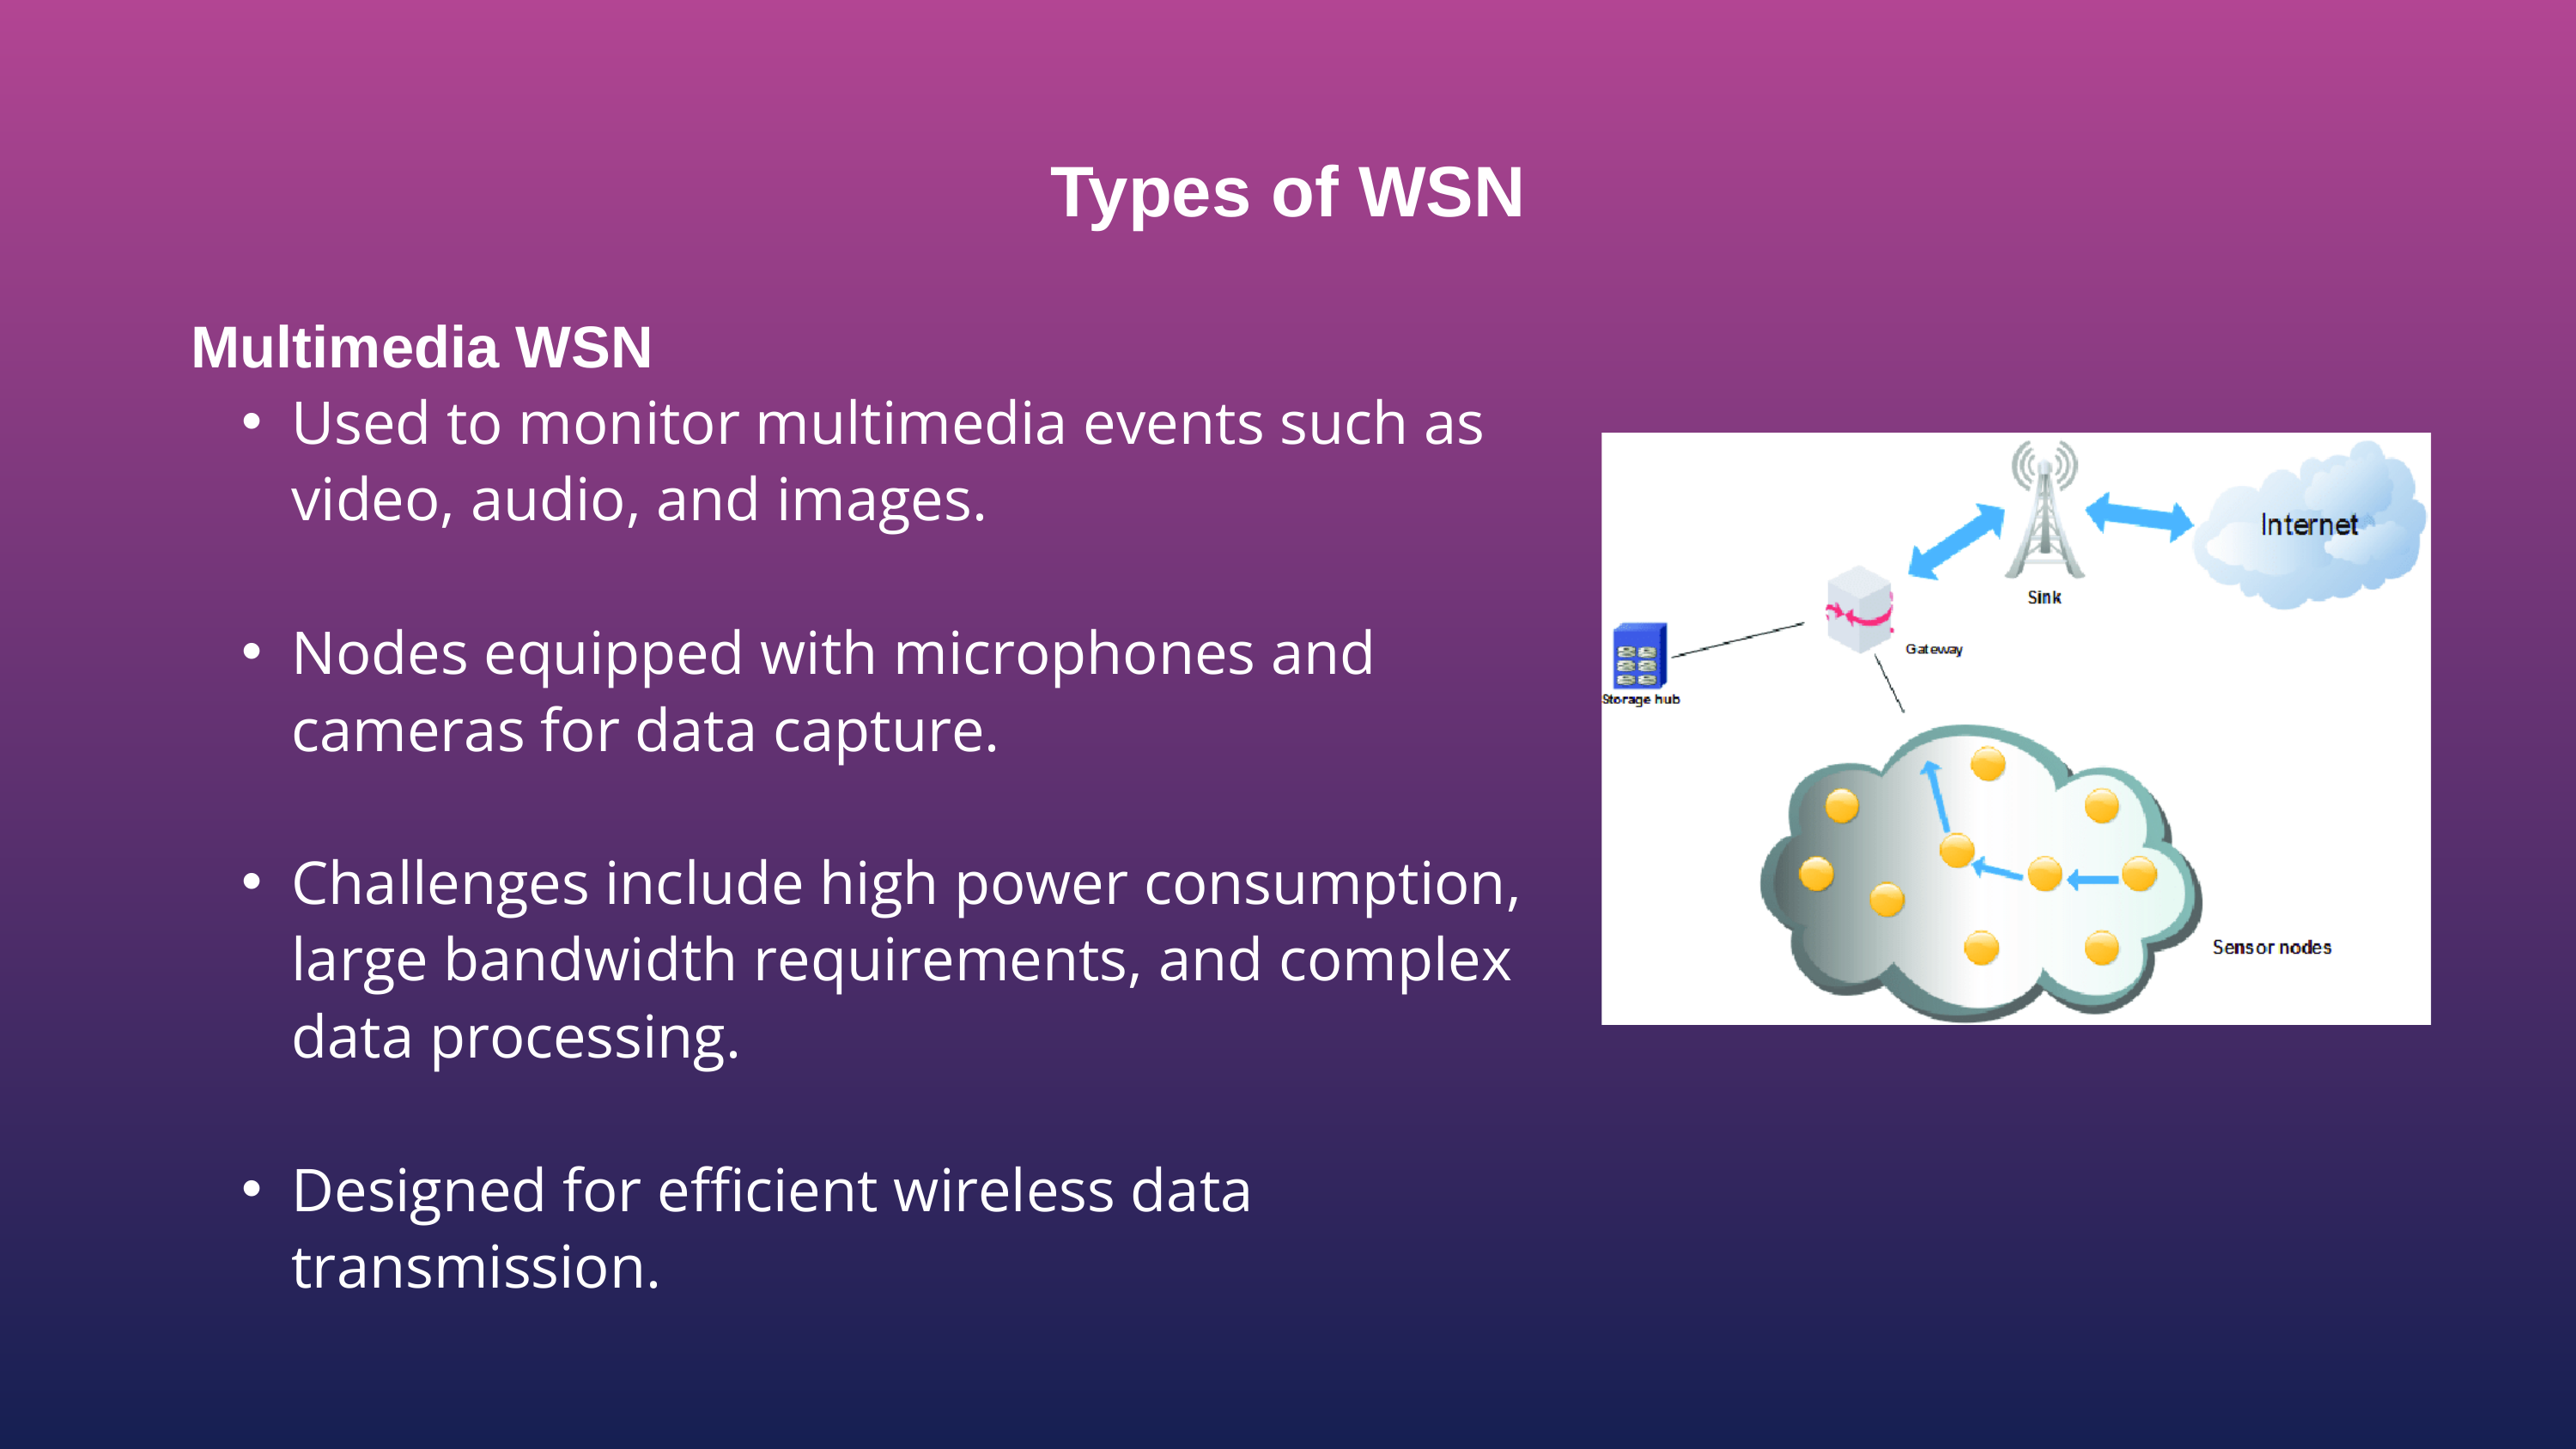

Types of WSN
Multimedia WSN
Used to monitor multimedia events such as video, audio, and images.

Nodes equipped with microphones and cameras for data capture.

Challenges include high power consumption, large bandwidth requirements, and complex data processing.

Designed for efficient wireless data transmission.